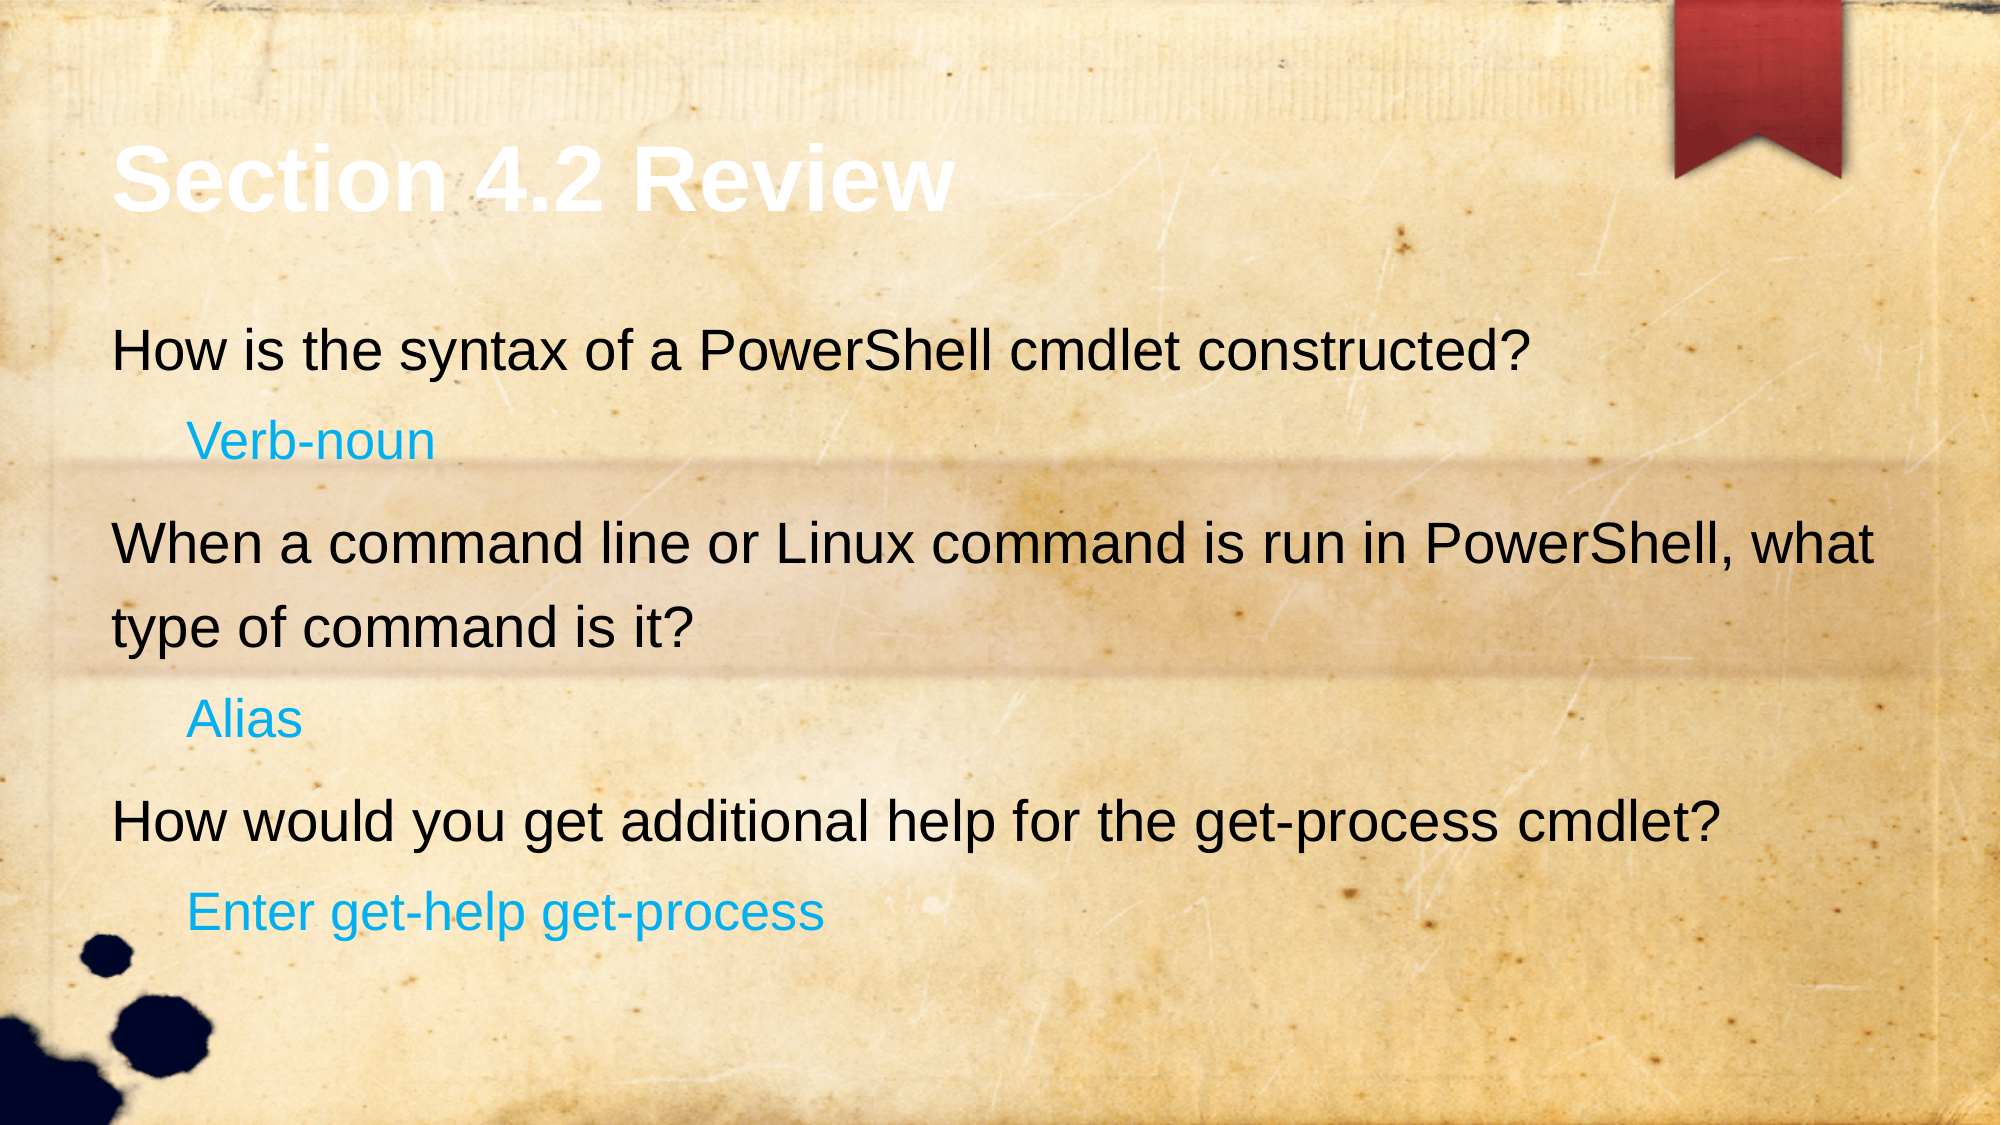

Section 4.2 Review
How is the syntax of a PowerShell cmdlet constructed?
Verb-noun
When a command line or Linux command is run in PowerShell, what type of command is it?
Alias
How would you get additional help for the get-process cmdlet?
Enter get-help get-process